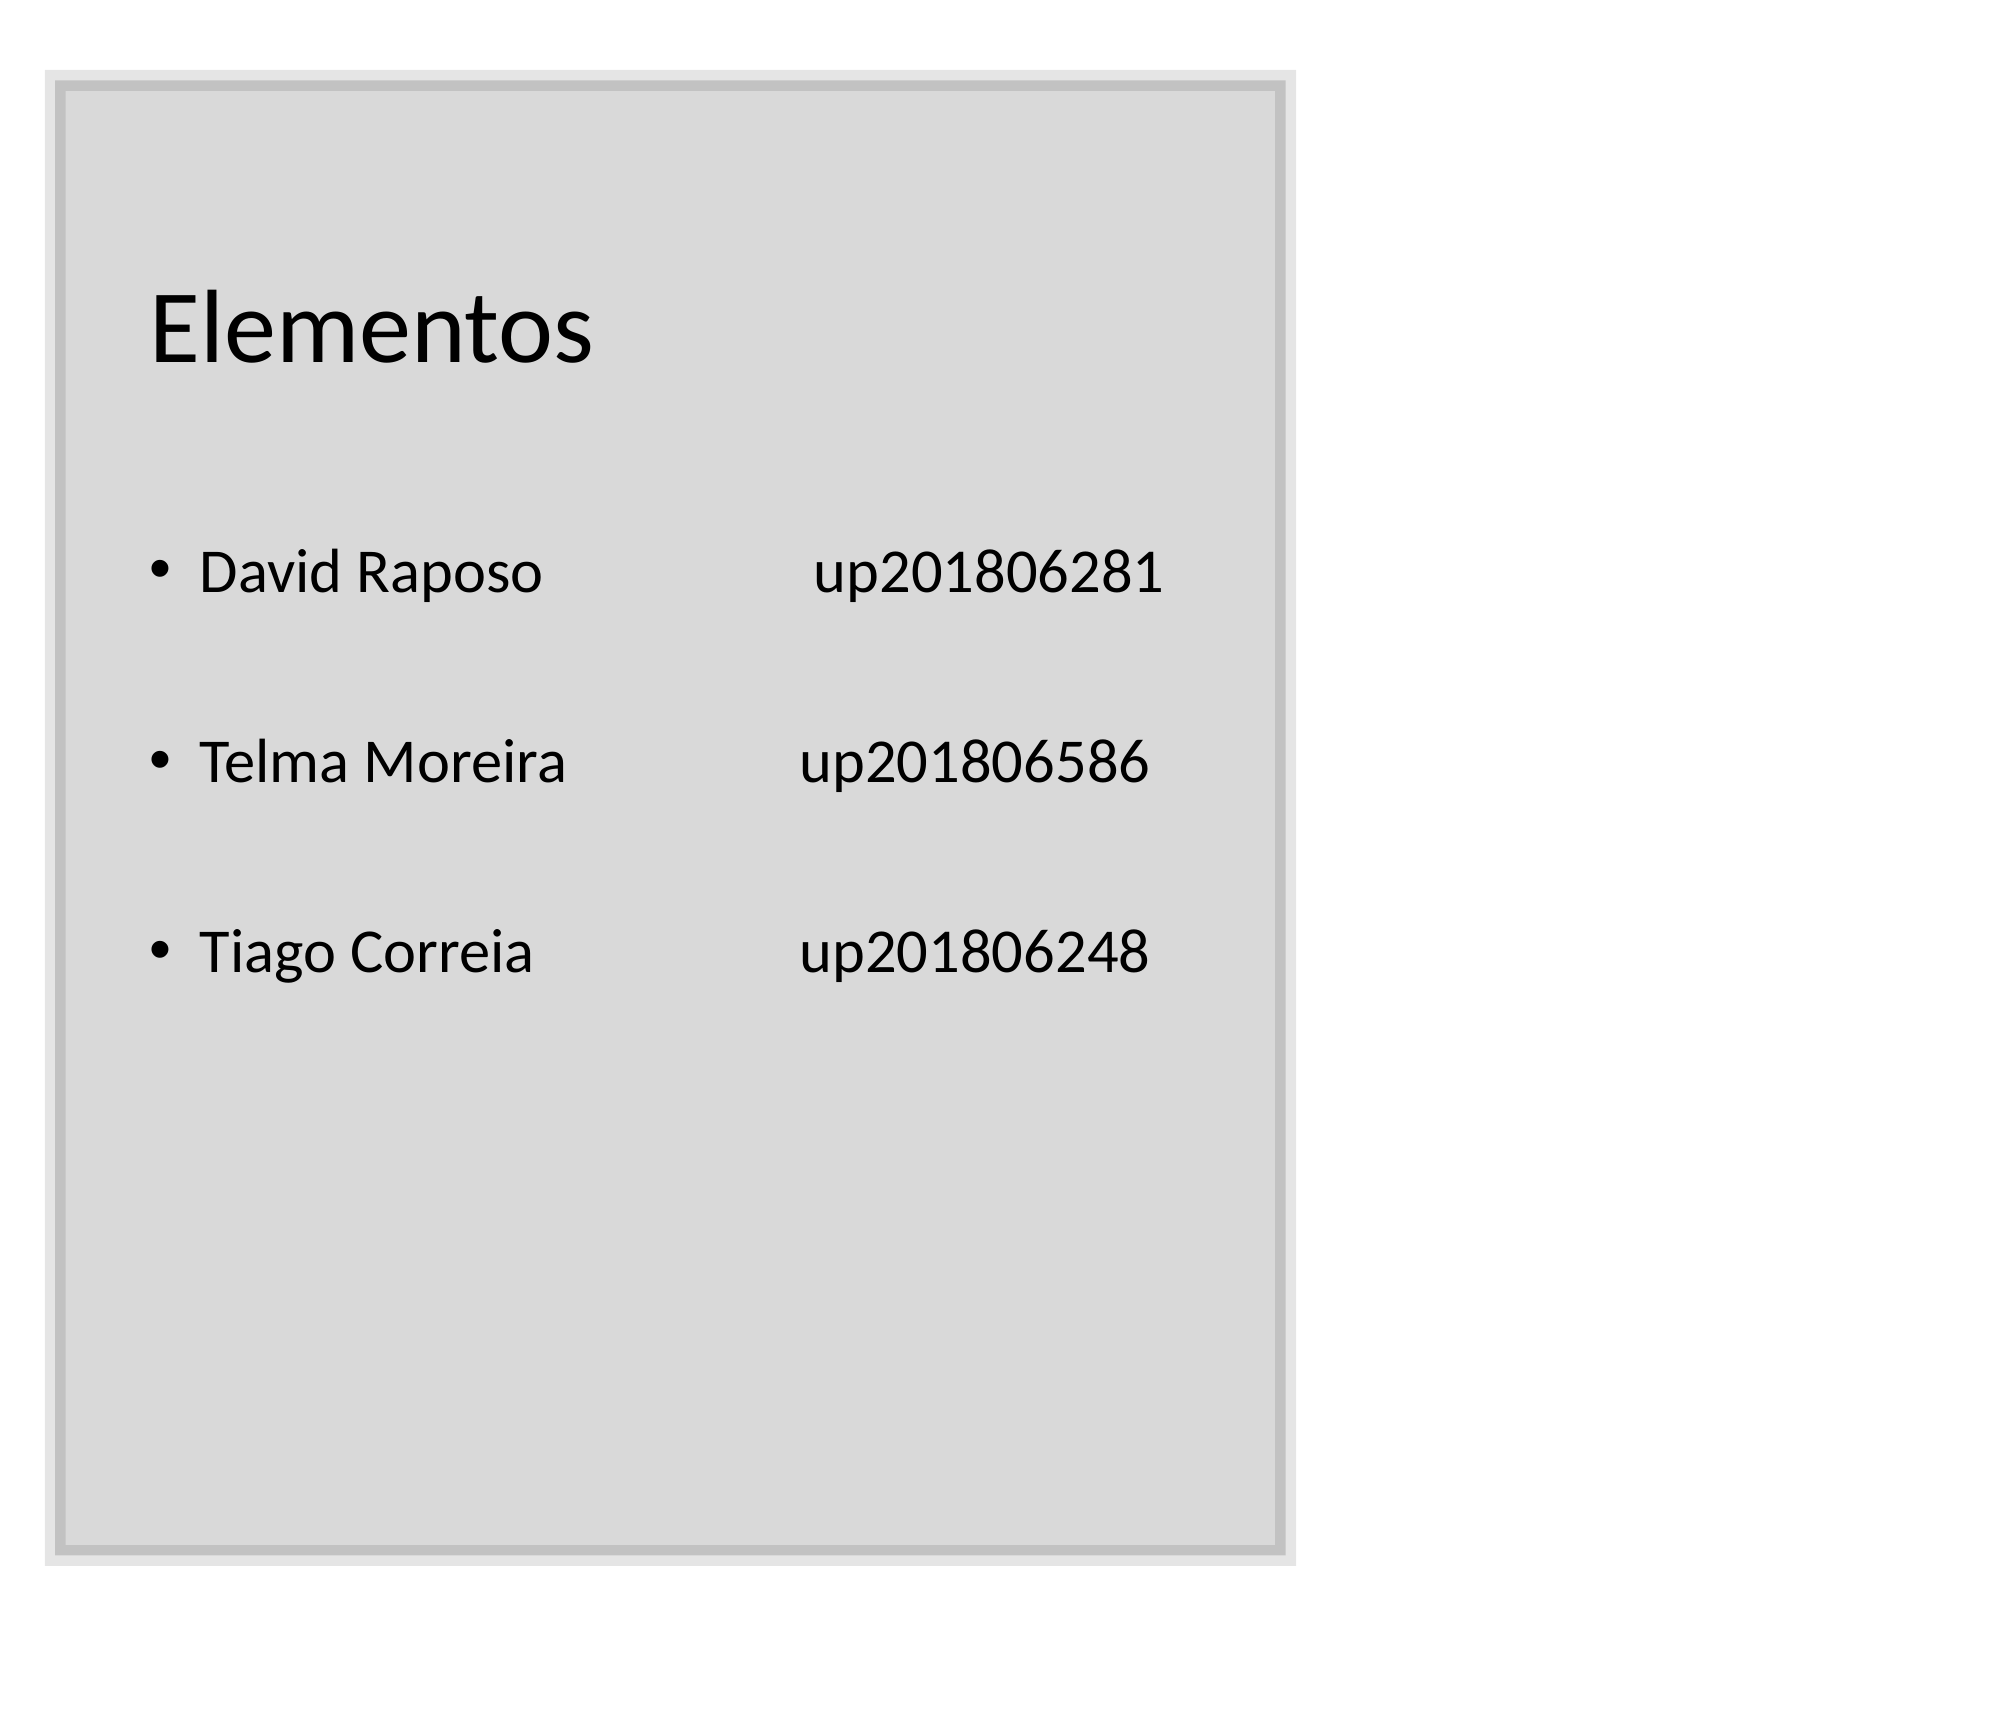

# Elementos
David Raposo		 up201806281

Telma Moreira	         	up201806586

Tiago Correia 		up201806248